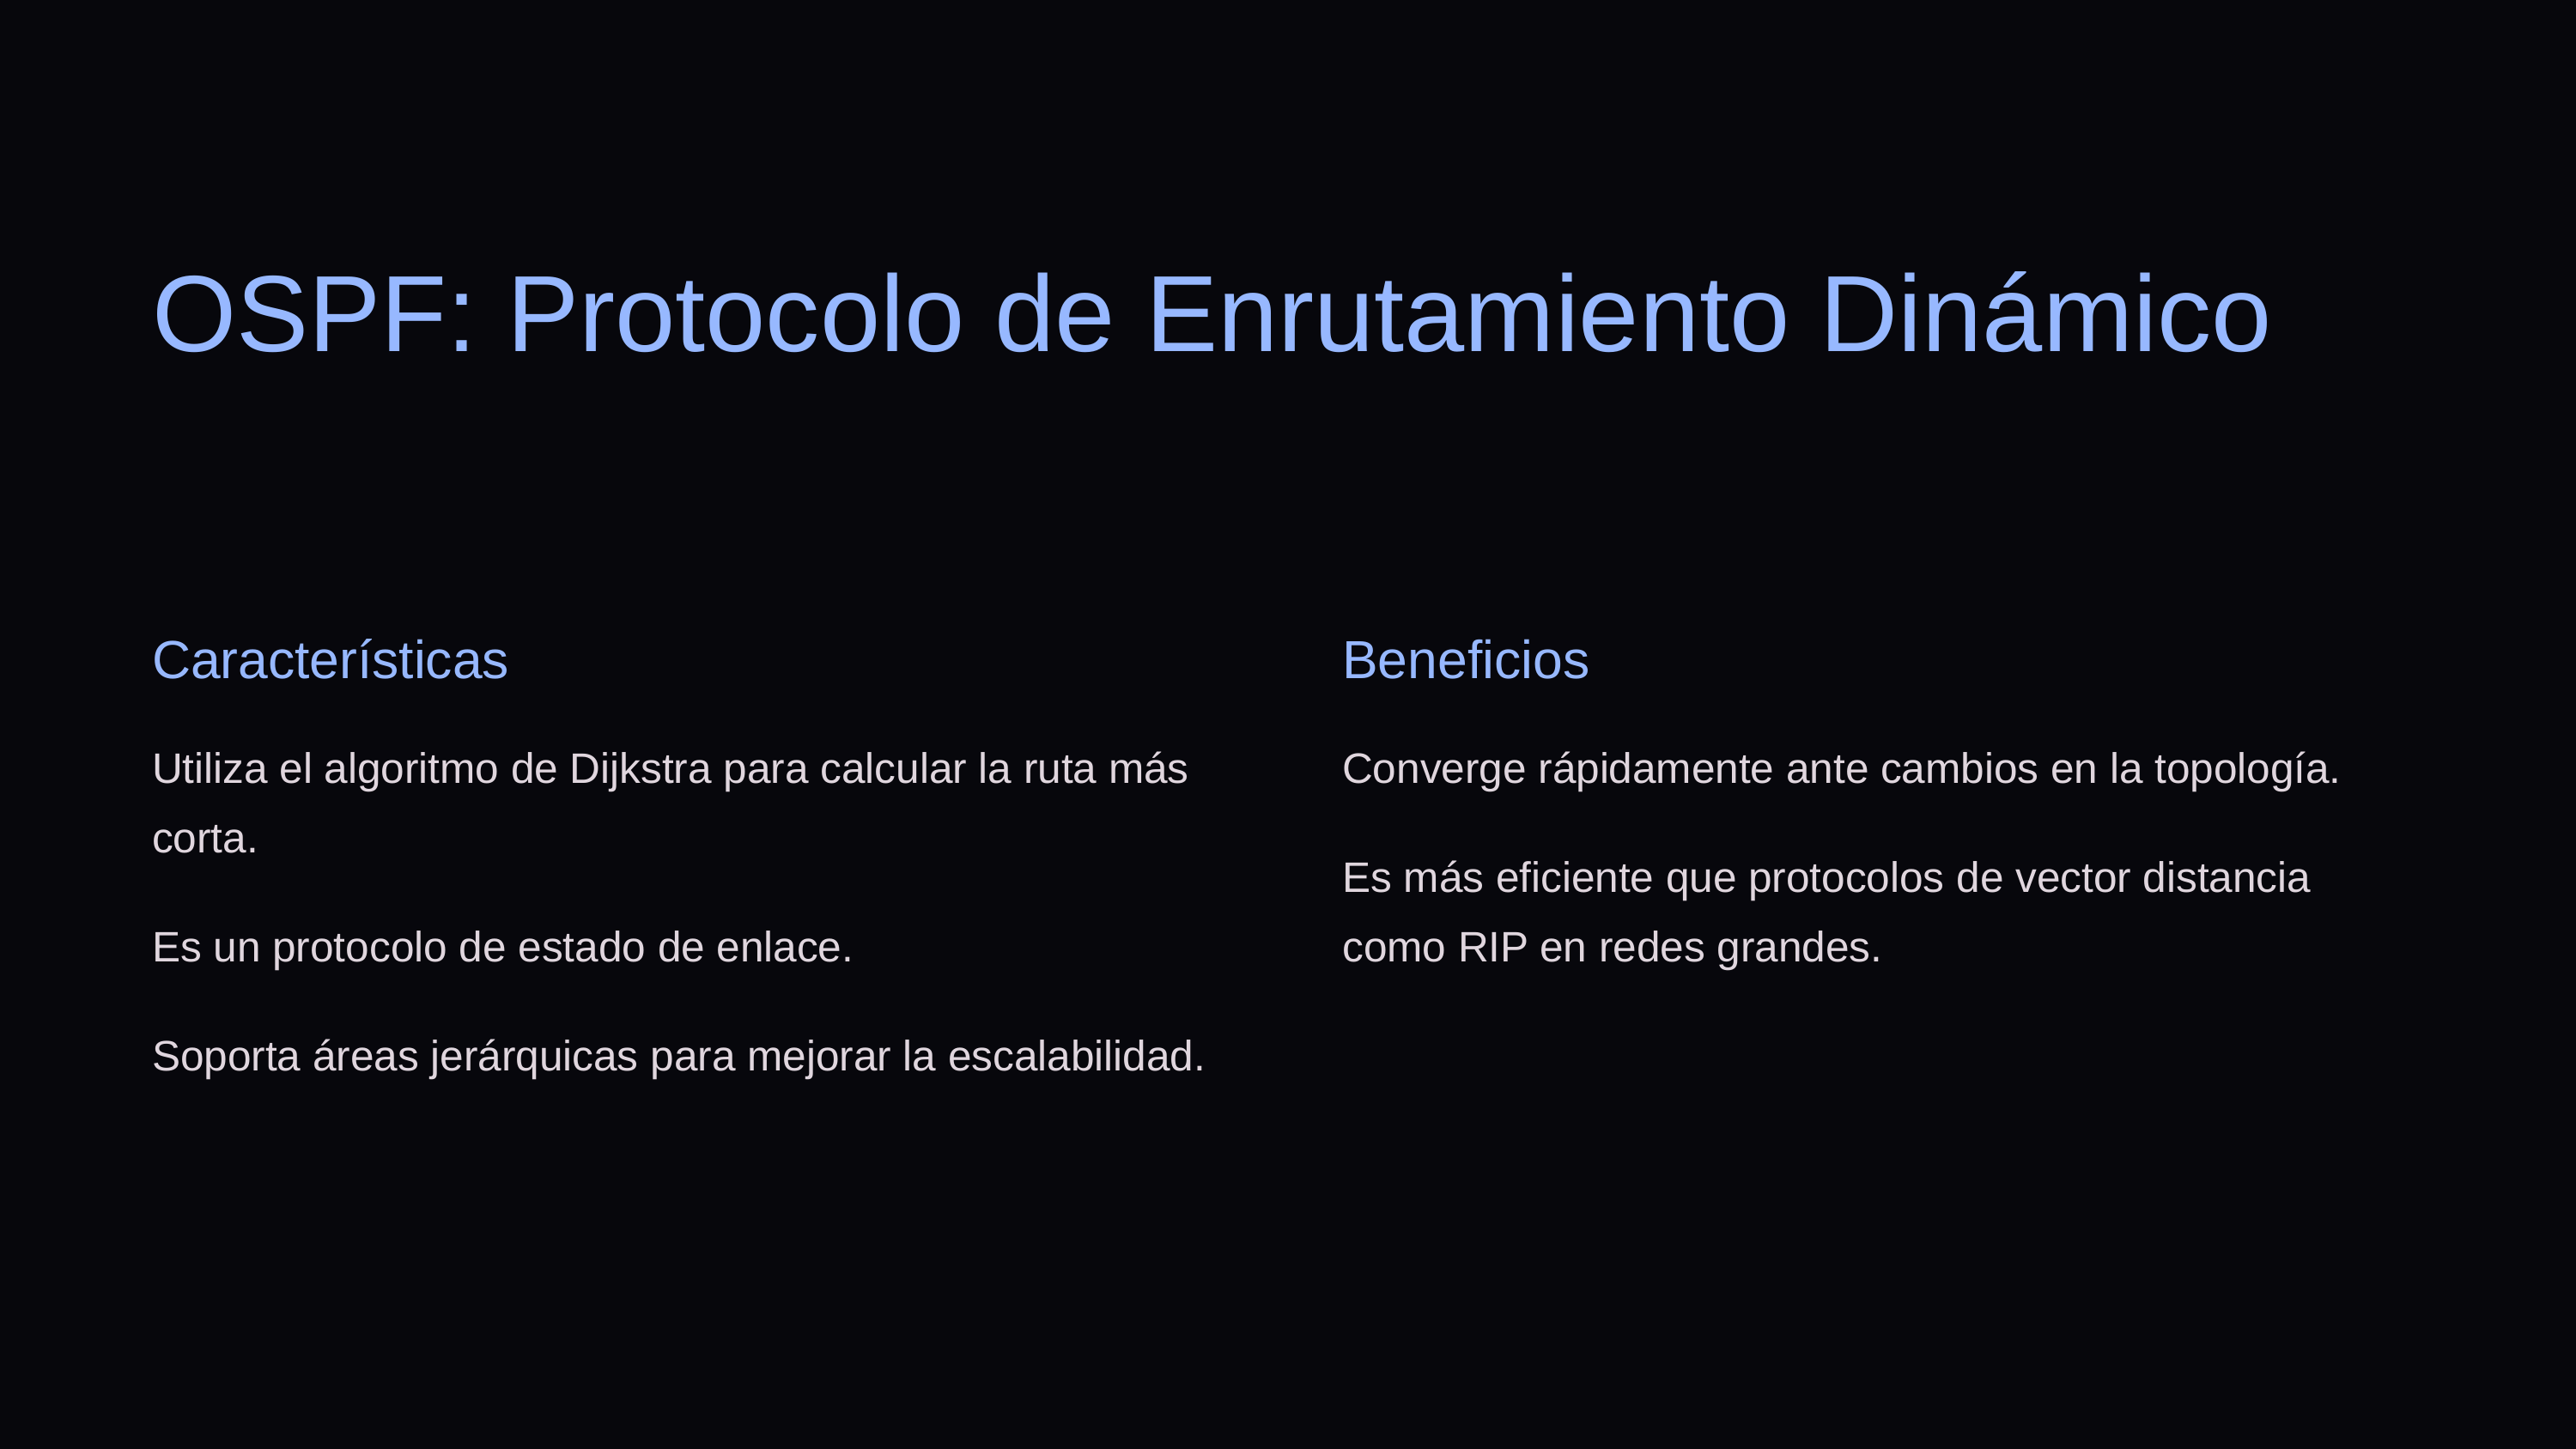

OSPF: Protocolo de Enrutamiento Dinámico
Características
Beneficios
Utiliza el algoritmo de Dijkstra para calcular la ruta más corta.
Converge rápidamente ante cambios en la topología.
Es más eficiente que protocolos de vector distancia como RIP en redes grandes.
Es un protocolo de estado de enlace.
Soporta áreas jerárquicas para mejorar la escalabilidad.